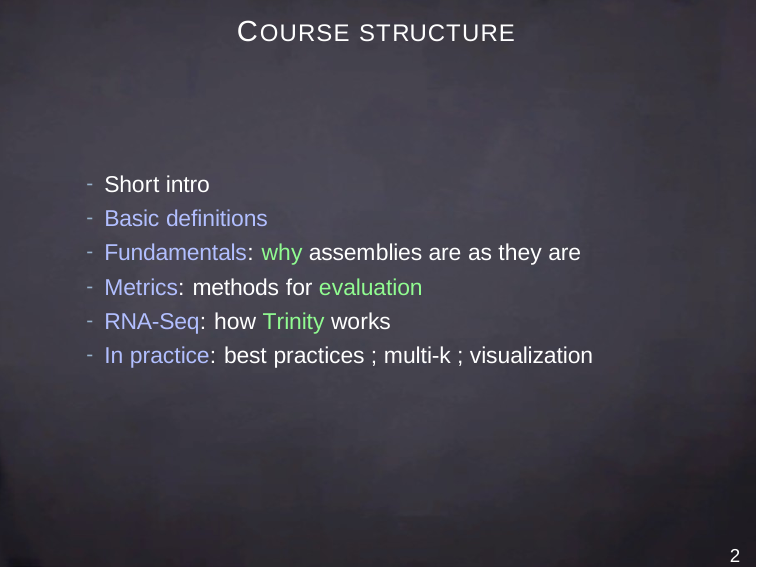

# COURSE STRUCTURE
Short intro
Basic definitions
Fundamentals: why assemblies are as they are
Metrics: methods for evaluation
RNA-Seq: how Trinity works
In practice: best practices ; multi-k ; visualization
2